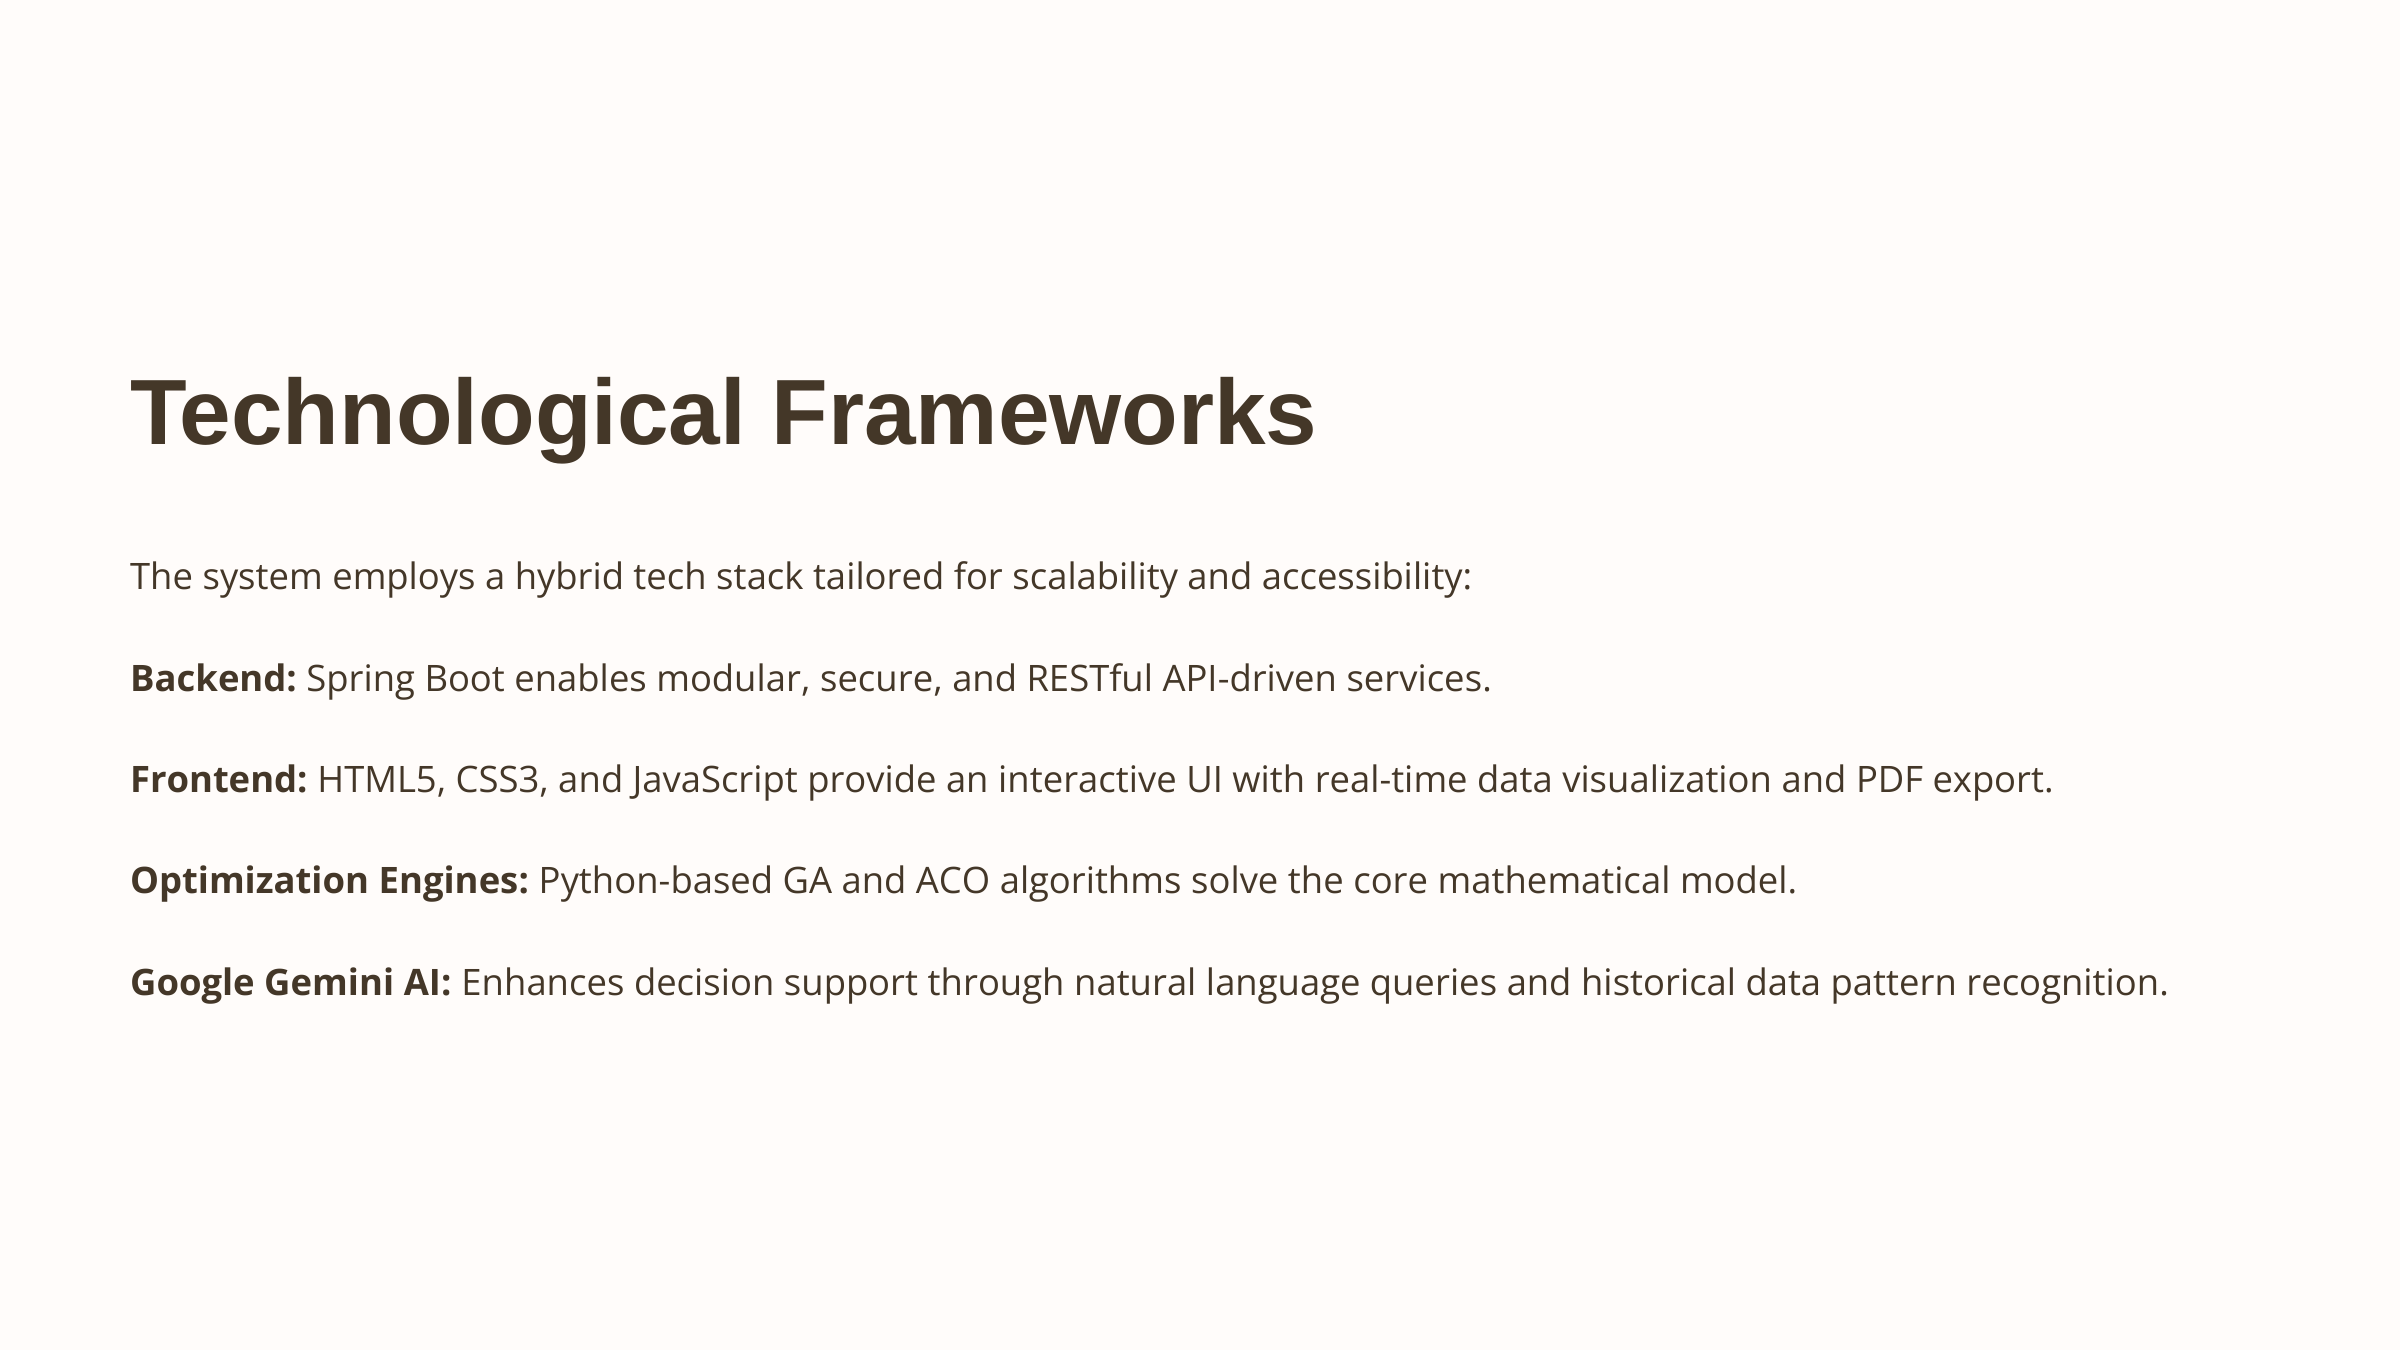

Technological Frameworks
The system employs a hybrid tech stack tailored for scalability and accessibility:
Backend: Spring Boot enables modular, secure, and RESTful API-driven services.
Frontend: HTML5, CSS3, and JavaScript provide an interactive UI with real-time data visualization and PDF export.
Optimization Engines: Python-based GA and ACO algorithms solve the core mathematical model.
Google Gemini AI: Enhances decision support through natural language queries and historical data pattern recognition.